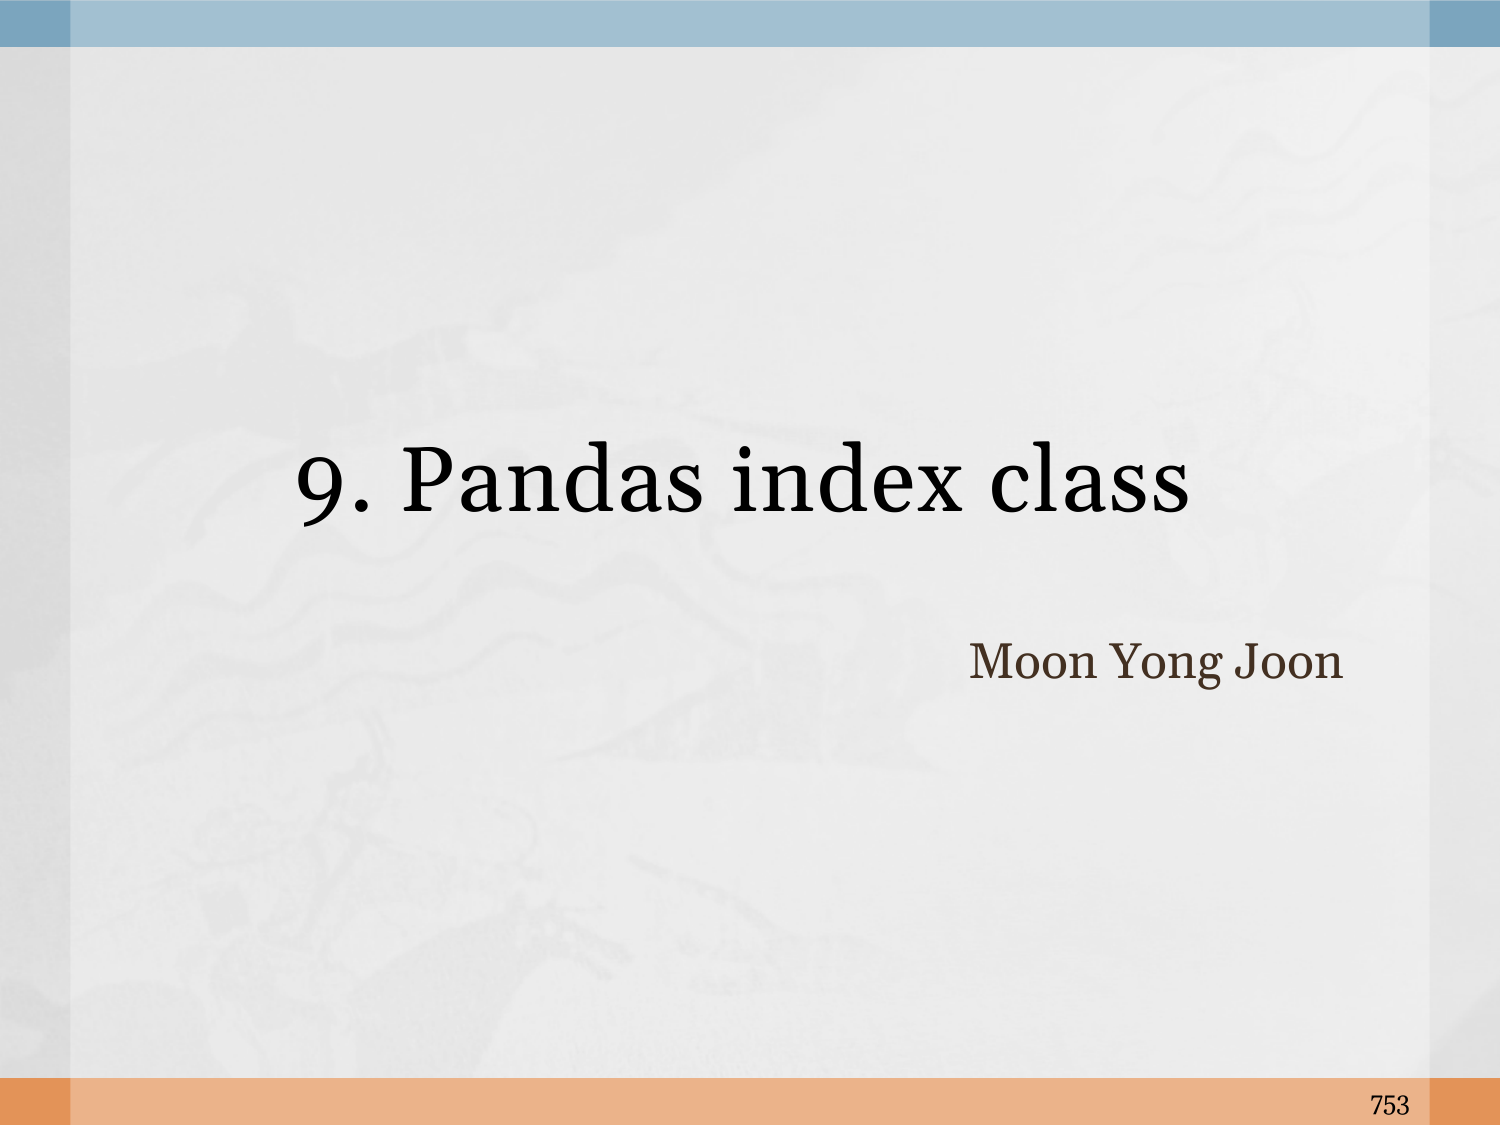

# 9. Pandas index class
Moon Yong Joon
753